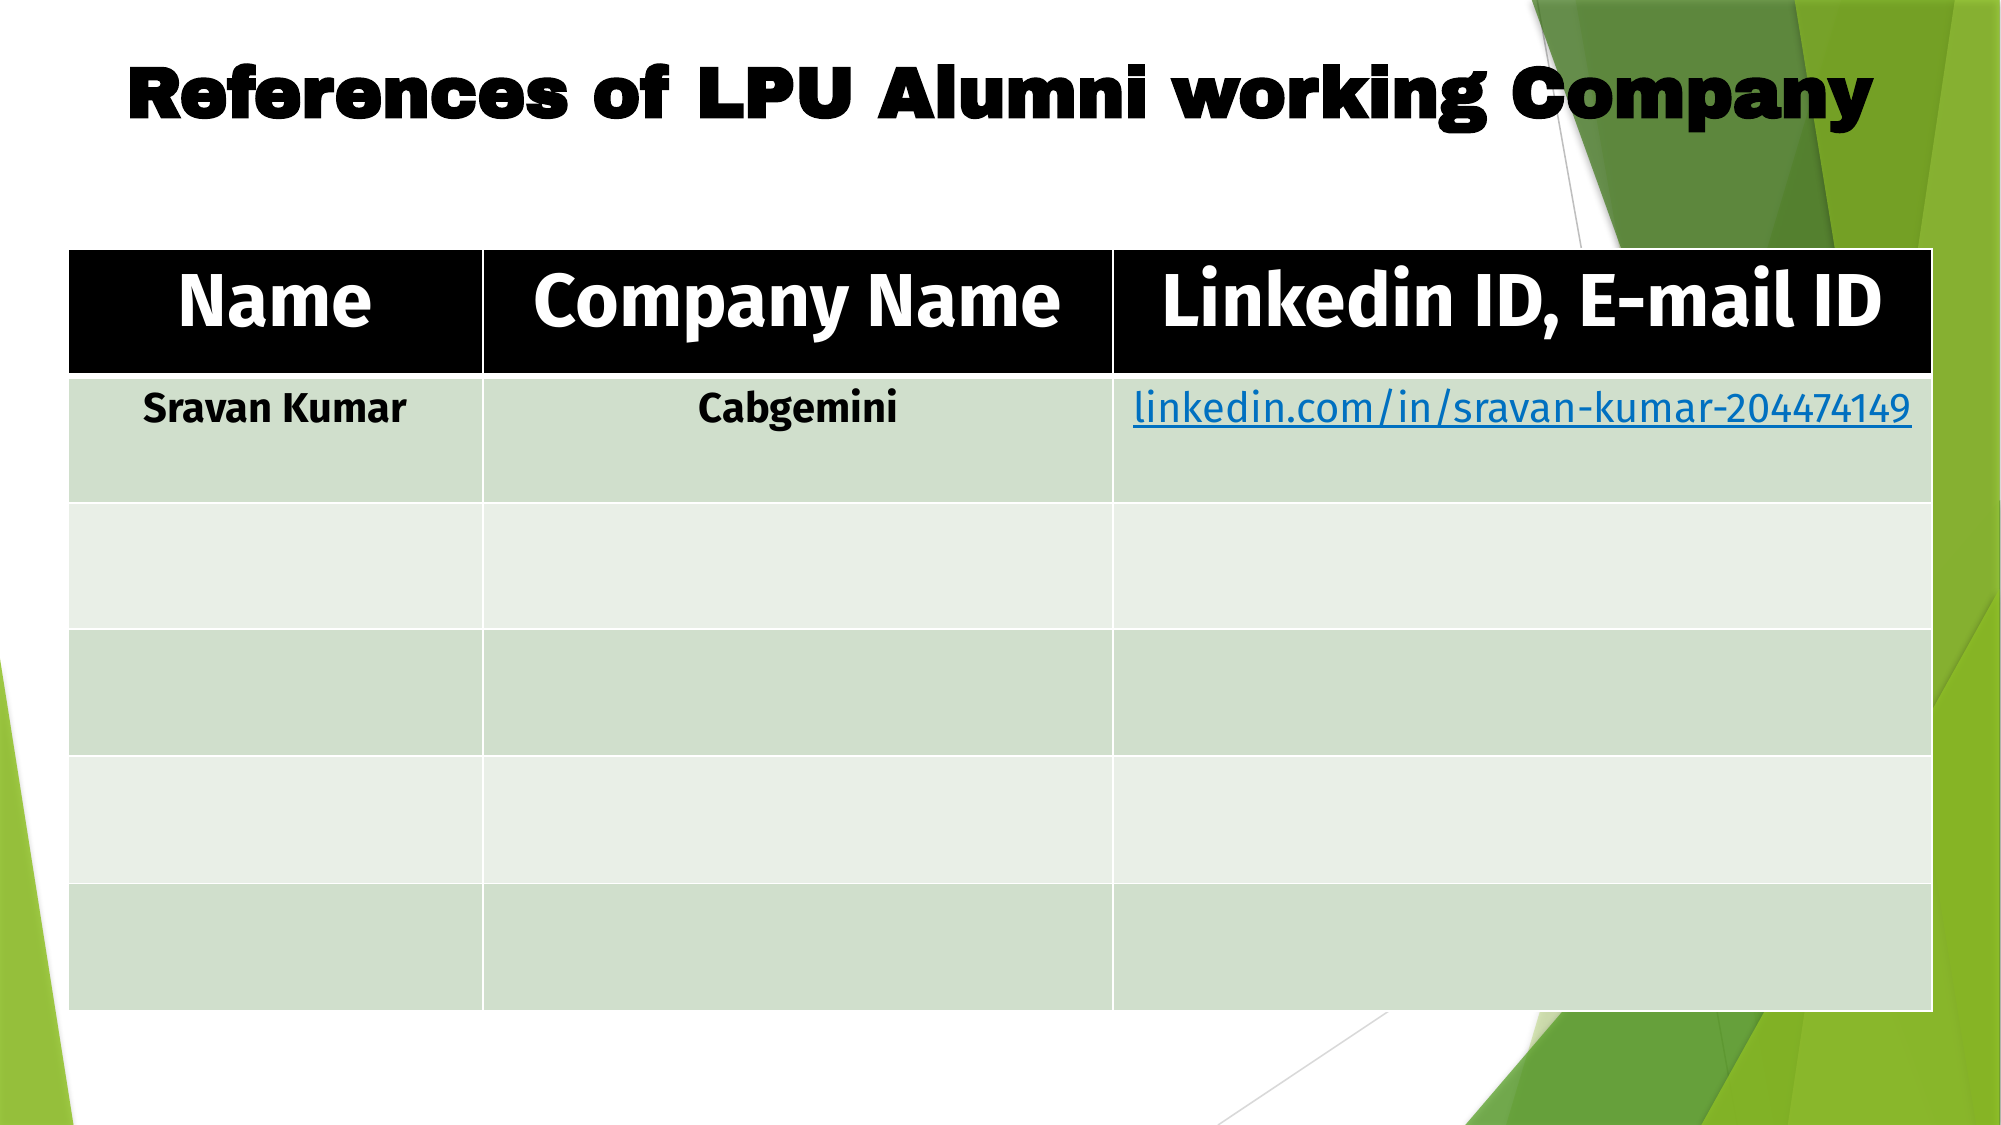

References of LPU Alumni working Company
| Name | Company Name | Linkedin ID, E-mail ID |
| --- | --- | --- |
| Sravan Kumar | Cabgemini | linkedin.com/in/sravan-kumar-204474149 |
|  |  |  |
|  |  |  |
|  |  |  |
|  |  |  |